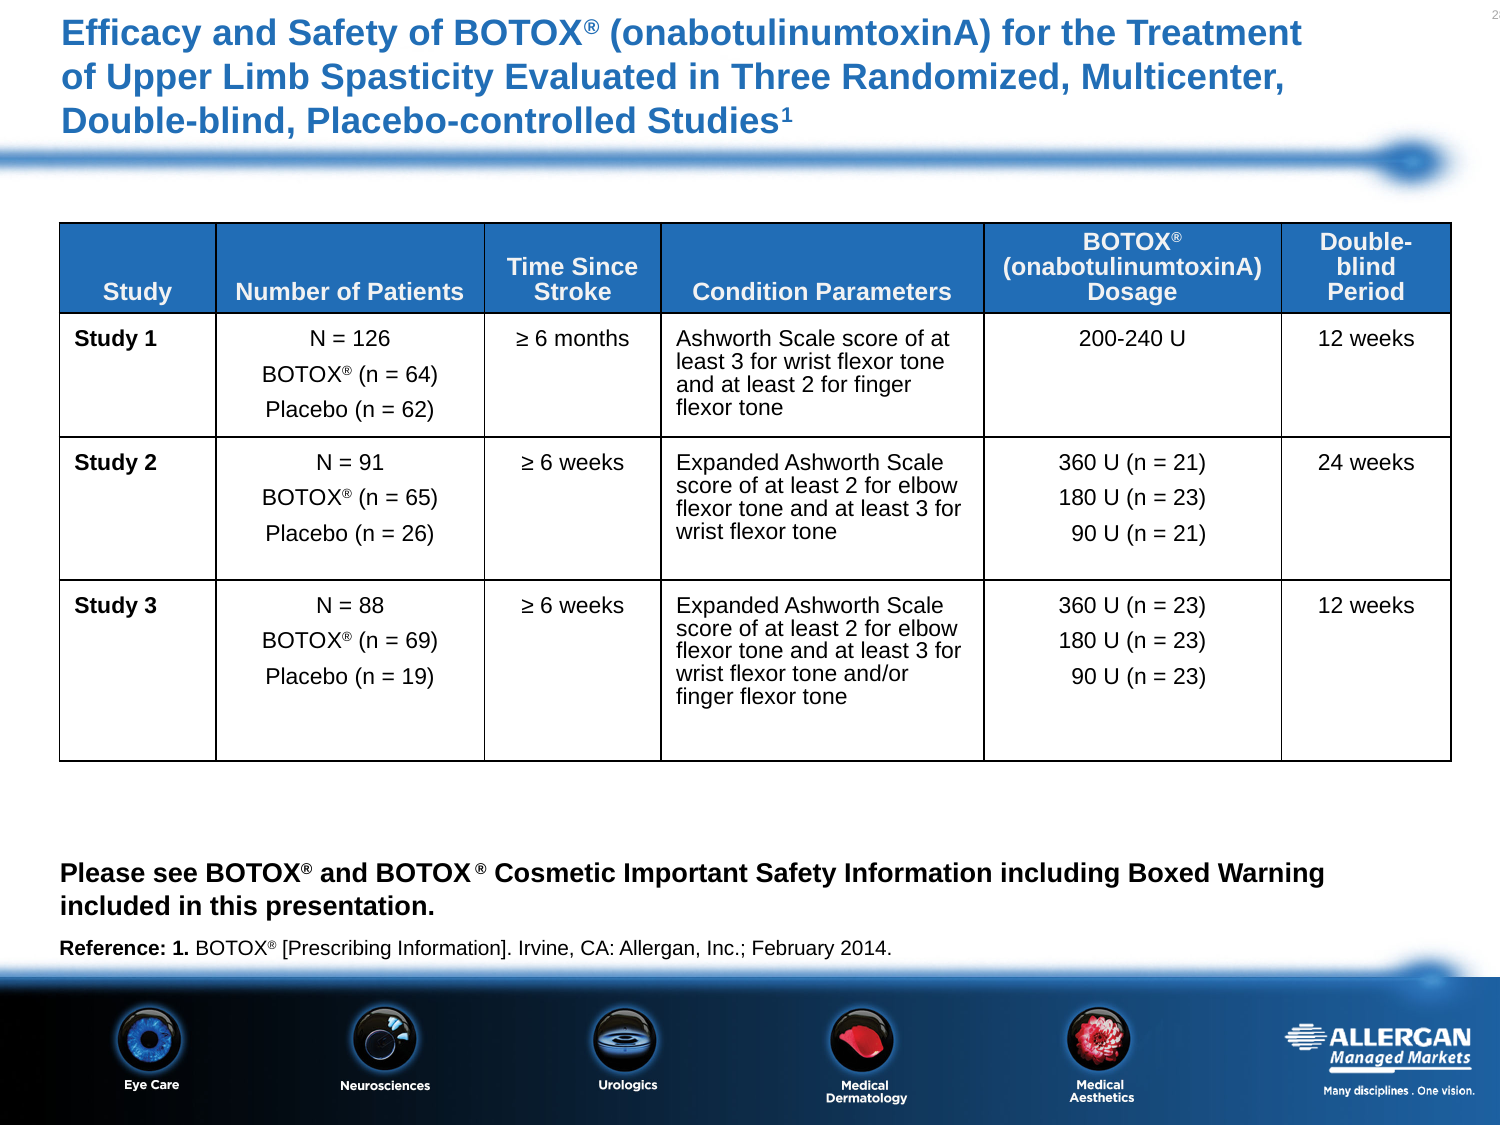

# Efficacy and Safety of BOTOX® (onabotulinumtoxinA) for the Treatment of Upper Limb Spasticity Evaluated in Three Randomized, Multicenter, Double-blind, Placebo-controlled Studies1
| Study | Number of Patients | Time Since Stroke | Condition Parameters | BOTOX® (onabotulinumtoxinA) Dosage | Double-blind Period |
| --- | --- | --- | --- | --- | --- |
| Study 1 | N = 126 BOTOX® (n = 64) Placebo (n = 62) | ≥ 6 months | Ashworth Scale score of at least 3 for wrist flexor tone and at least 2 for finger flexor tone | 200-240 U | 12 weeks |
| Study 2 | N = 91 BOTOX® (n = 65) Placebo (n = 26) | ≥ 6 weeks | Expanded Ashworth Scale score of at least 2 for elbow flexor tone and at least 3 for wrist flexor tone | 360 U (n = 21) 180 U (n = 23) 90 U (n = 21) | 24 weeks |
| Study 3 | N = 88 BOTOX® (n = 69) Placebo (n = 19) | ≥ 6 weeks | Expanded Ashworth Scale score of at least 2 for elbow flexor tone and at least 3 for wrist flexor tone and/or finger flexor tone | 360 U (n = 23) 180 U (n = 23) 90 U (n = 23) | 12 weeks |
Please see BOTOX® and BOTOX ® Cosmetic Important Safety Information including Boxed Warning
included in this presentation.

Reference: 1. BOTOX® [Prescribing Information]. Irvine, CA: Allergan, Inc.; February 2014.